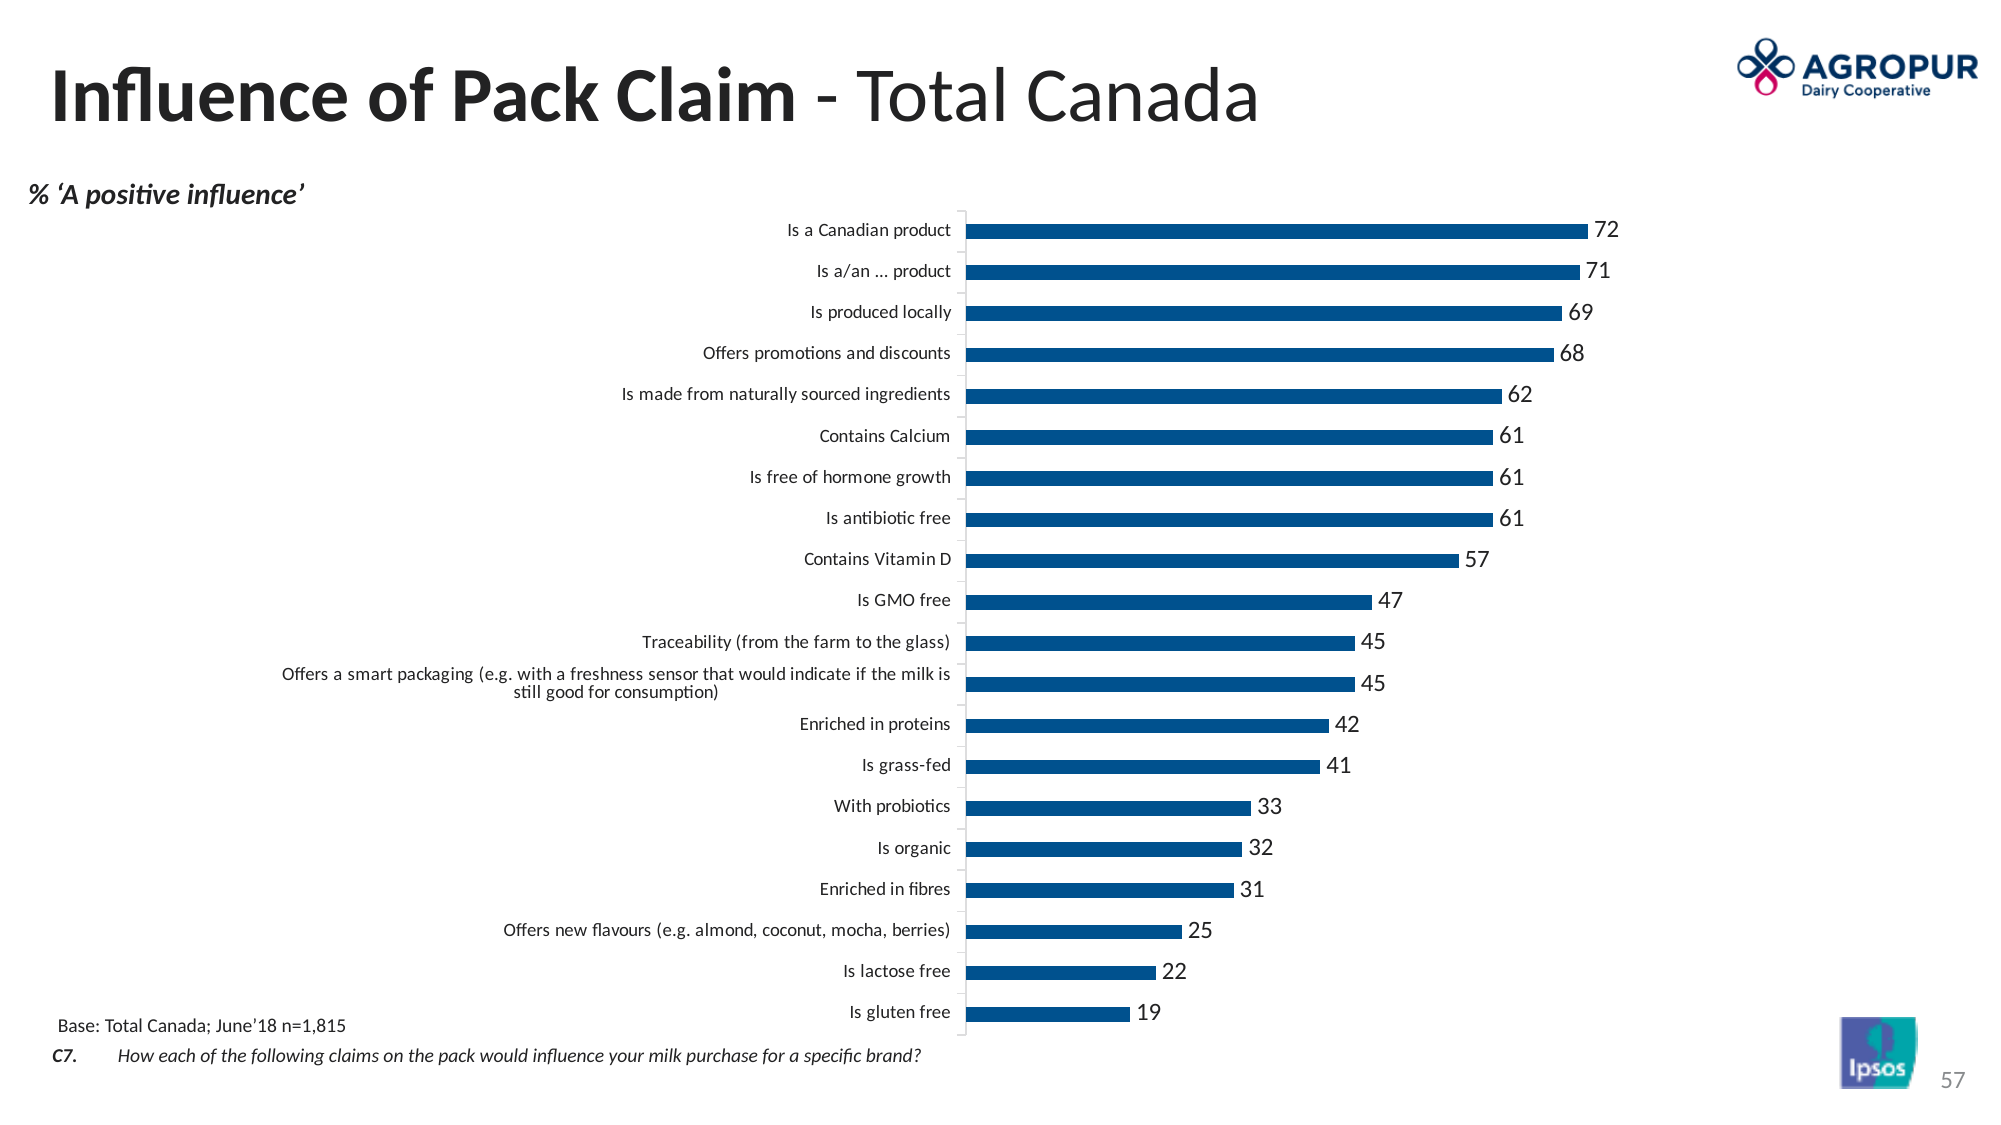

Influence of Pack Claim - Total Canada

### Chart

| Category | Milk |
|---|---|
| Is gluten free | 19.0 |
| Is lactose free | 22.0 |
| Offers new flavours (e.g. almond, coconut, mocha, berries) | 25.0 |
| Enriched in fibres | 31.0 |
| Is organic | 32.0 |
| With probiotics | 33.0 |
| Is grass-fed | 41.0 |
| Enriched in proteins | 42.0 |
| Offers a smart packaging (e.g. with a freshness sensor that would indicate if the milk is still good for consumption) | 45.0 |
| Traceability (from the farm to the glass) | 45.0 |
| Is GMO free | 47.0 |
| Contains Vitamin D | 57.0 |
| Is antibiotic free | 61.0 |
| Is free of hormone growth | 61.0 |
| Contains Calcium | 61.0 |
| Is made from naturally sourced ingredients | 62.0 |
| Offers promotions and discounts | 68.0 |
| Is produced locally | 69.0 |
| Is a/an ... product | 71.0 |
| Is a Canadian product | 72.0 |
% ‘A positive influence’
Base: Total Canada; June’18 n=1,815
C7.	How each of the following claims on the pack would influence your milk purchase for a specific brand?